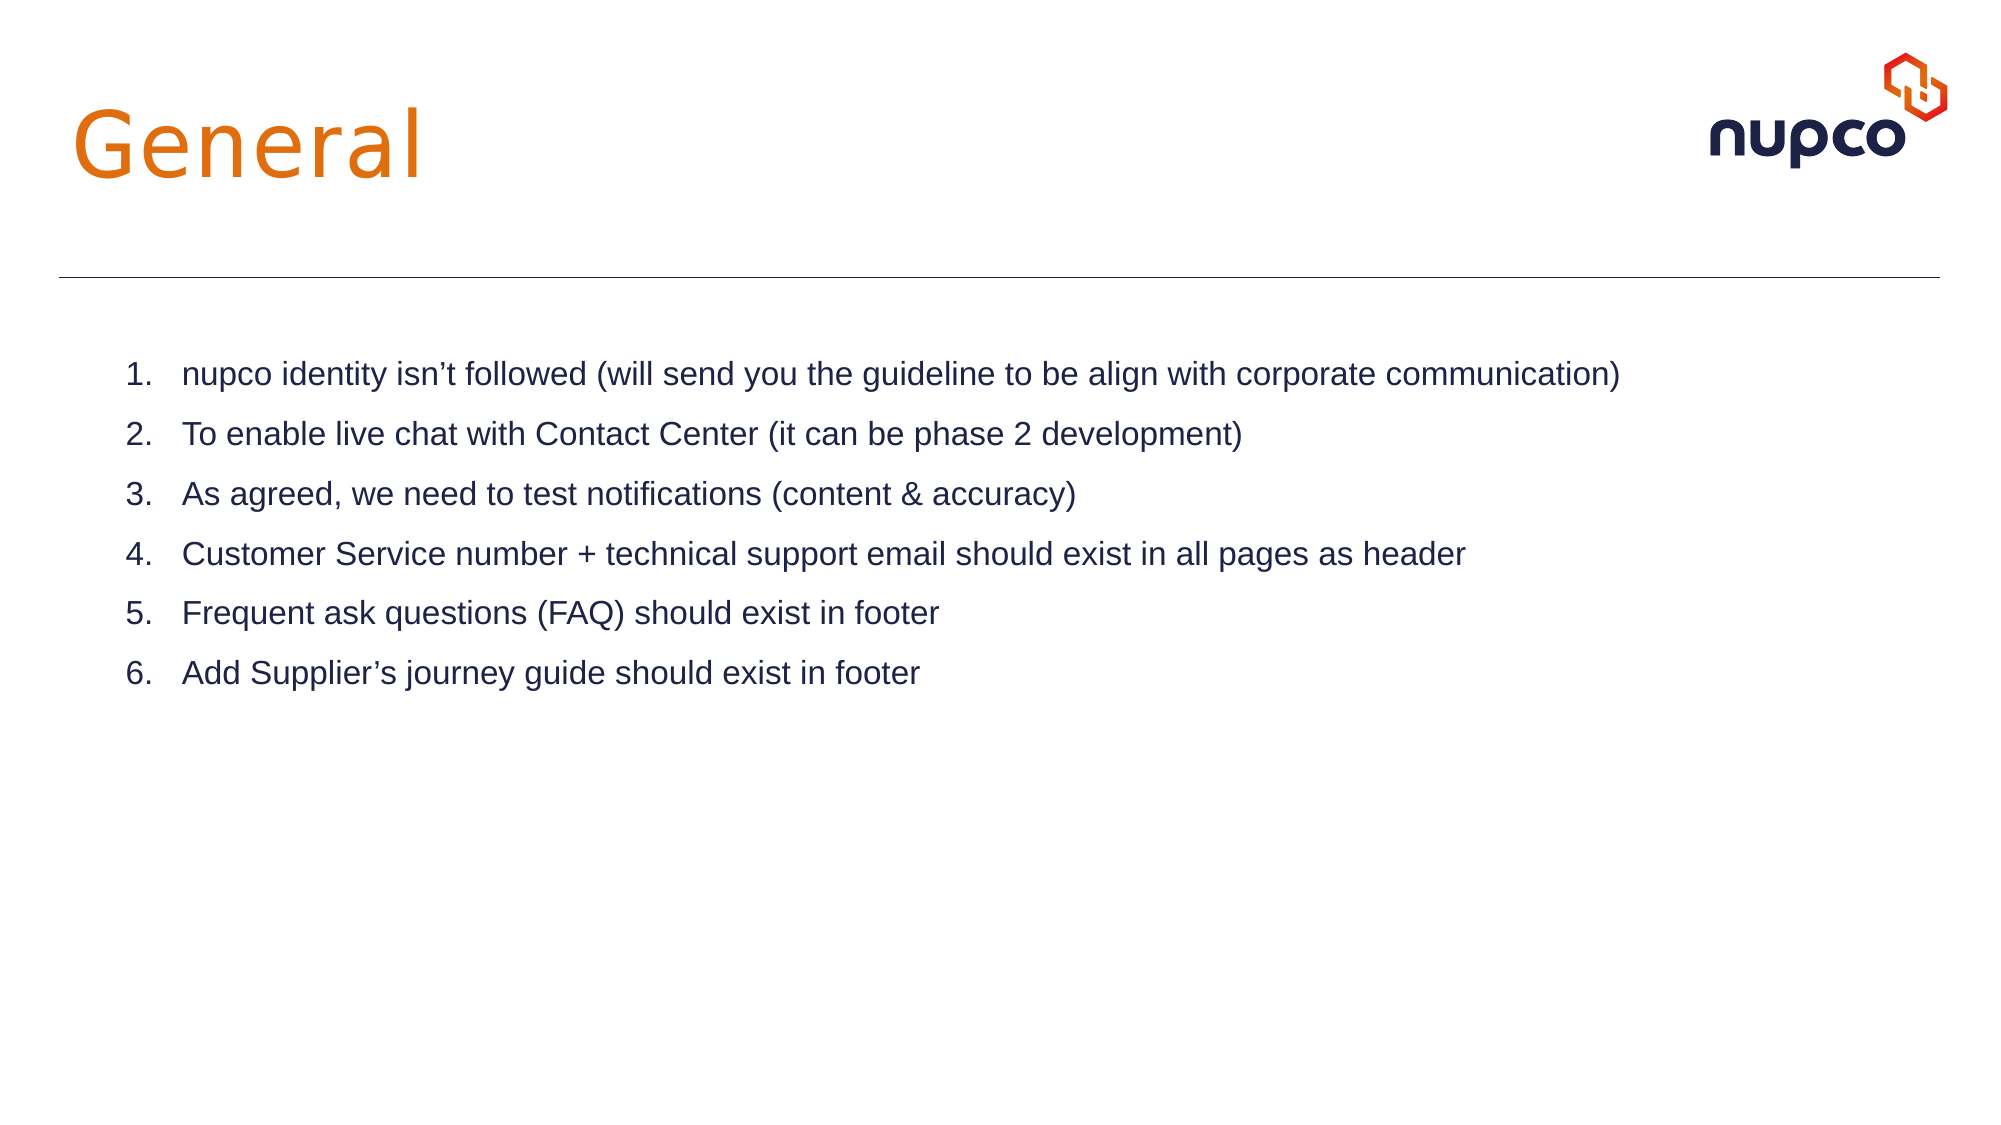

# General
nupco identity isn’t followed (will send you the guideline to be align with corporate communication)
To enable live chat with Contact Center (it can be phase 2 development)
As agreed, we need to test notifications (content & accuracy)
Customer Service number + technical support email should exist in all pages as header
Frequent ask questions (FAQ) should exist in footer
Add Supplier’s journey guide should exist in footer